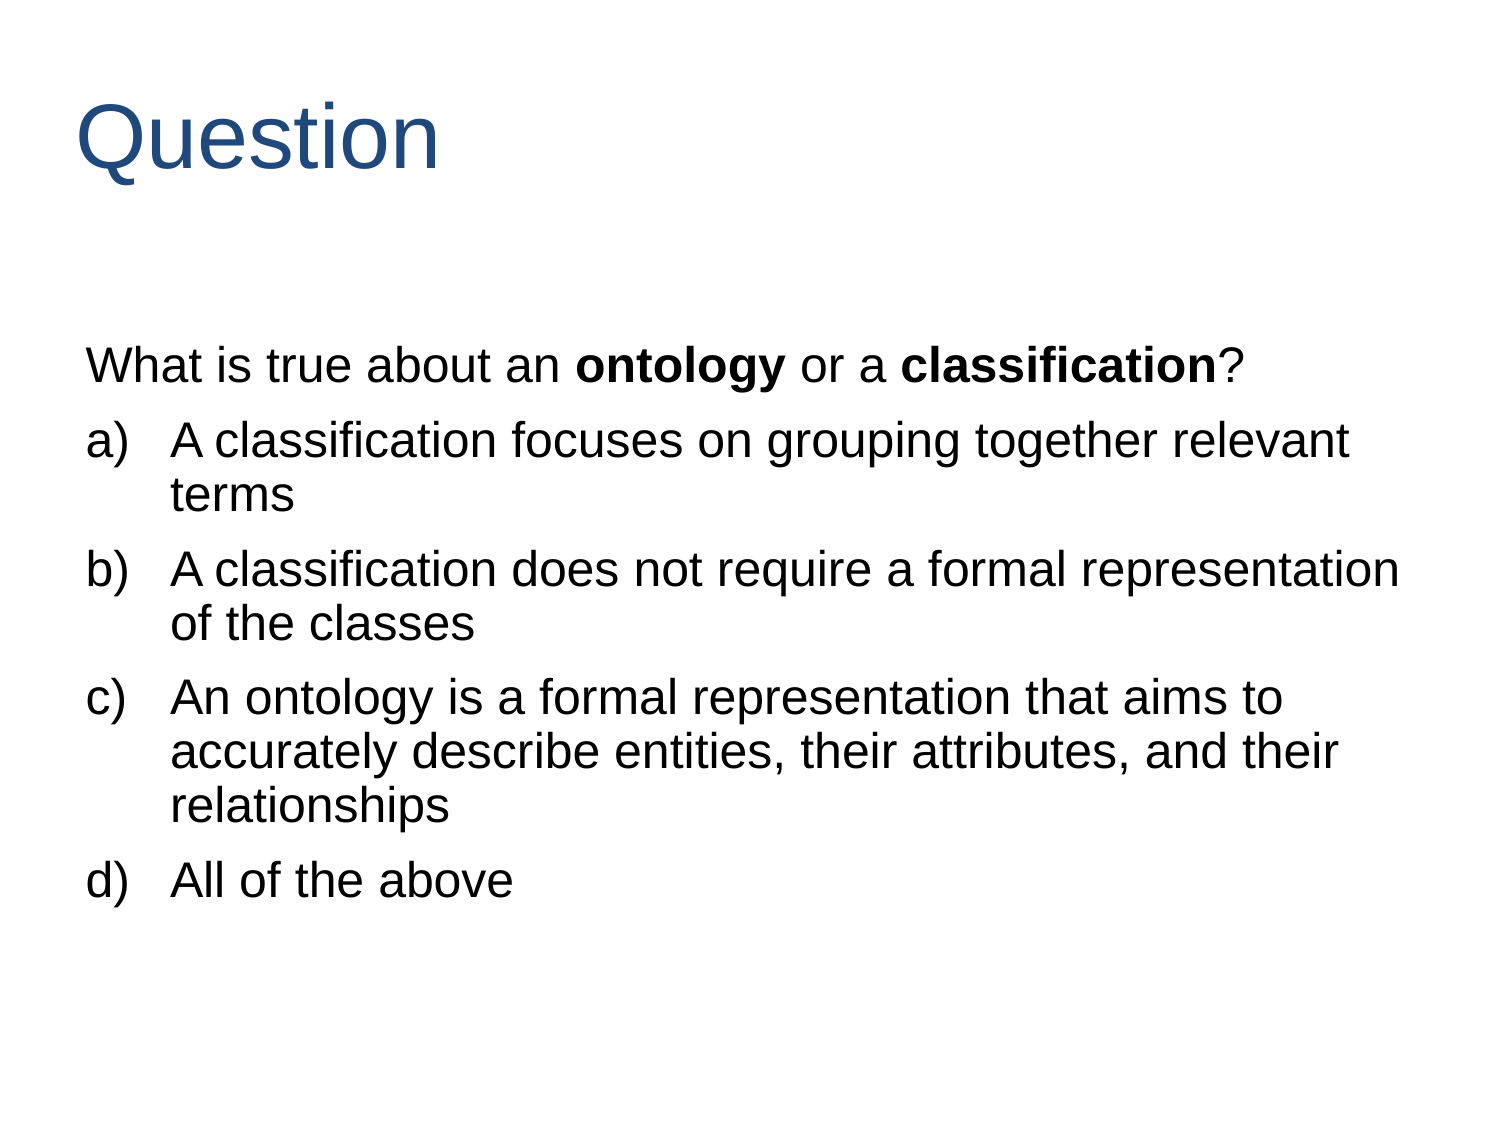

# Question

What is true about an ontology or a classification?
A classification focuses on grouping together relevant terms
A classification does not require a formal representation of the classes
An ontology is a formal representation that aims to accurately describe entities, their attributes, and their relationships
All of the above